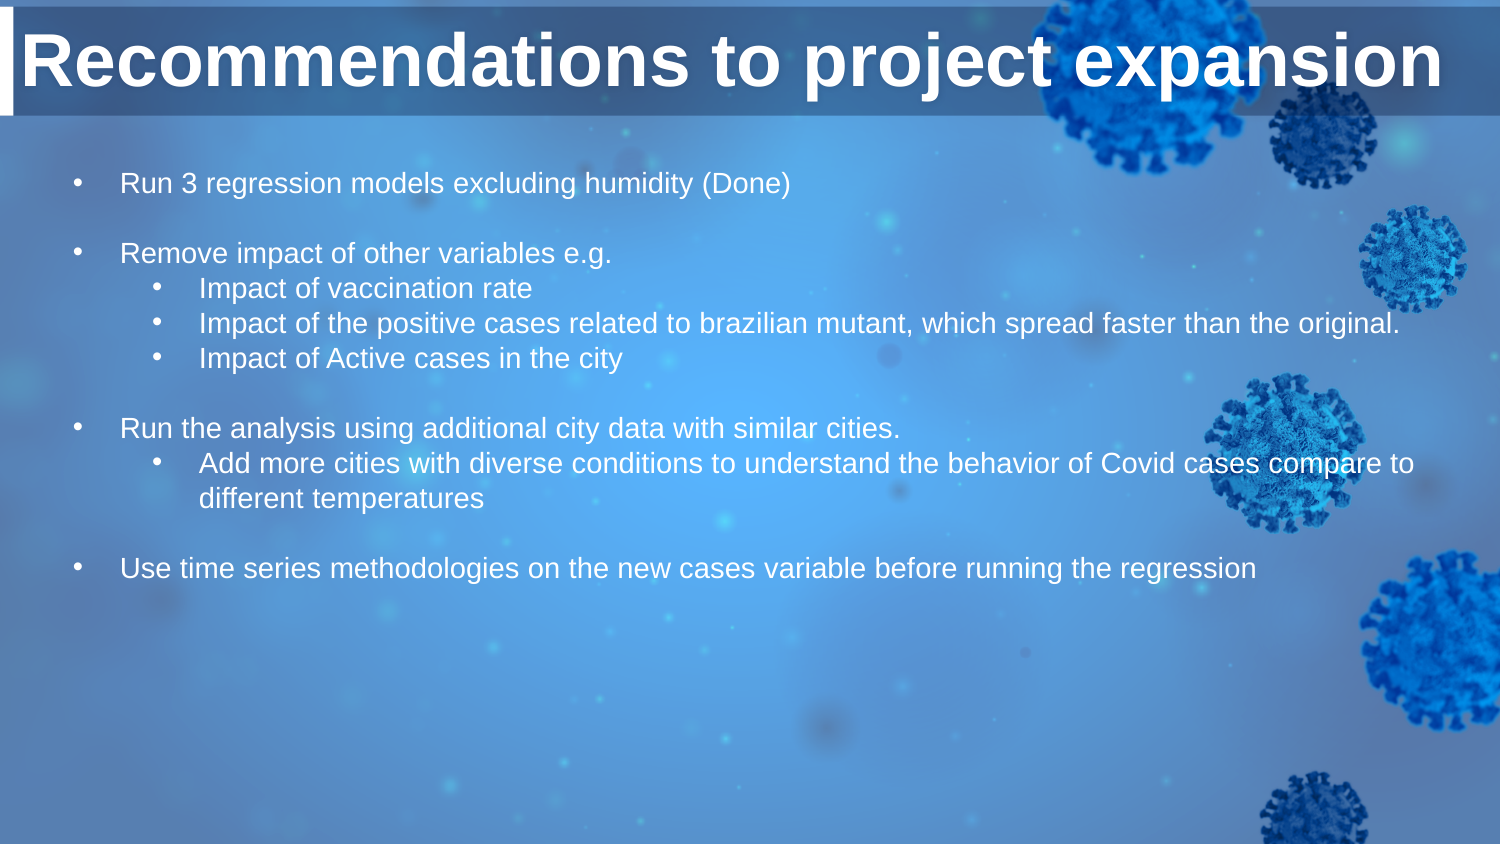

# Recommendations to project expansion
Run 3 regression models excluding humidity (Done)

Remove impact of other variables e.g.
Impact of vaccination rate
Impact of the positive cases related to brazilian mutant, which spread faster than the original.
Impact of Active cases in the city

Run the analysis using additional city data with similar cities.
Add more cities with diverse conditions to understand the behavior of Covid cases compare to different temperatures

Use time series methodologies on the new cases variable before running the regression